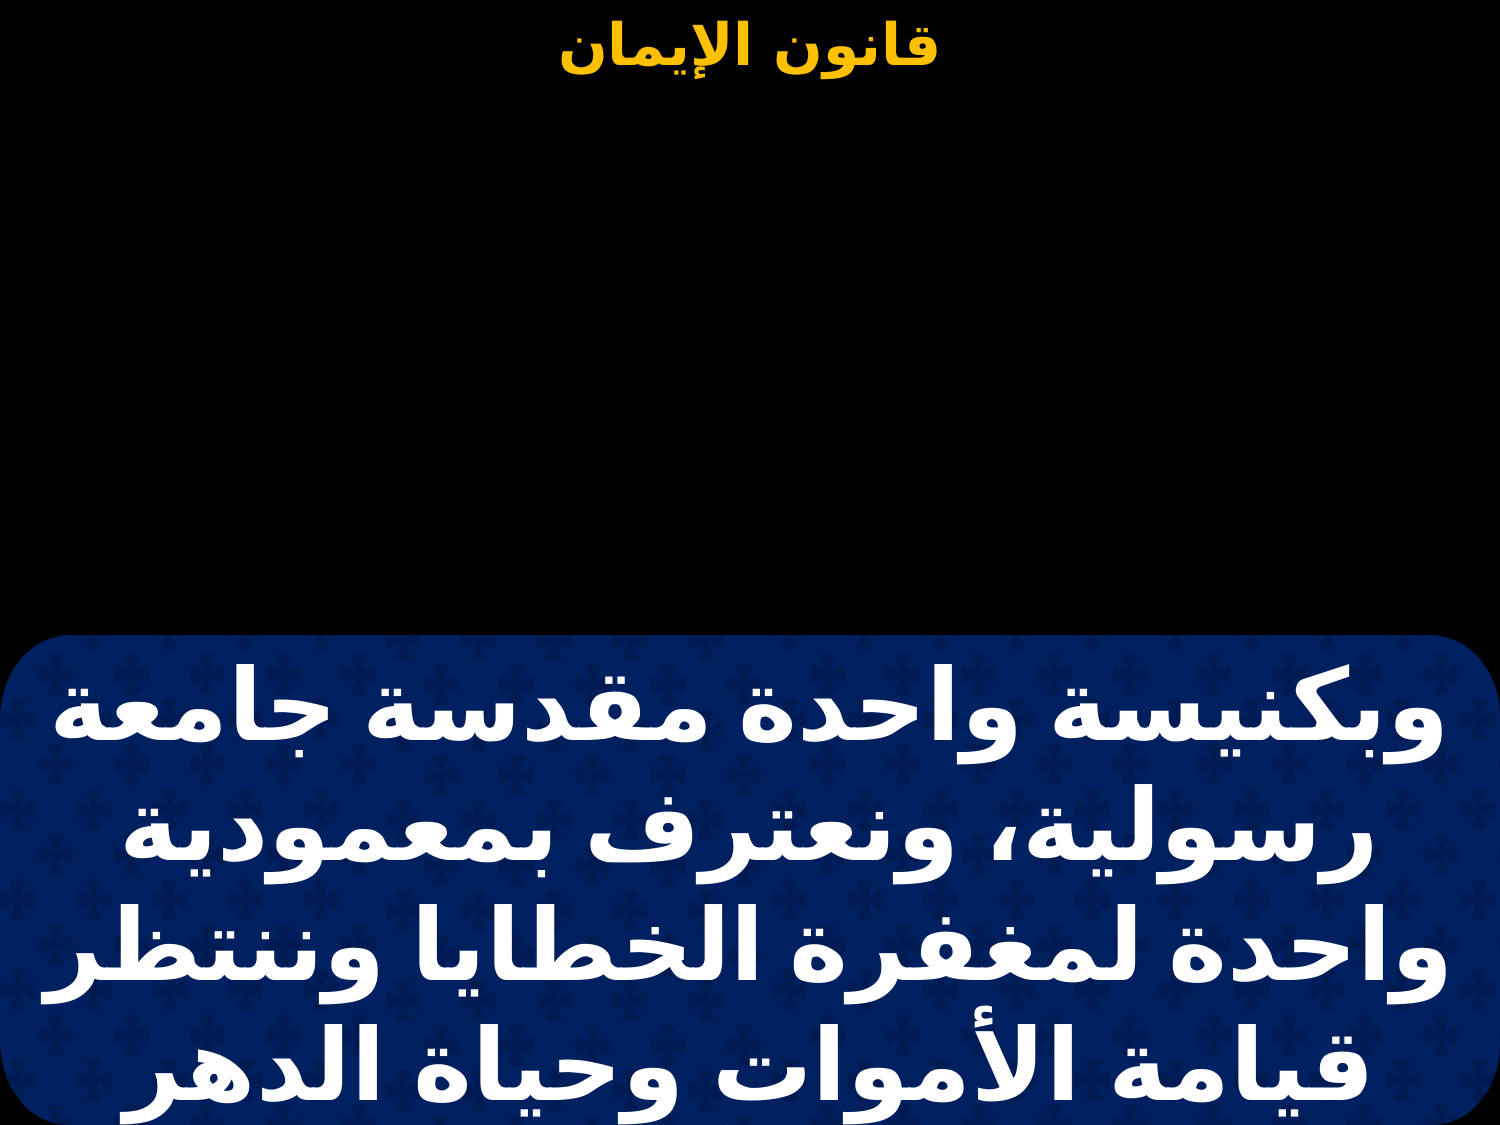

وبكنيسة واحدة مقدسة جامعة رسولية، ونعترف بمعمودية واحدة لمغفرة الخطايا وننتظر قيامة الأموات وحياة الدهر الآتي. آمين.